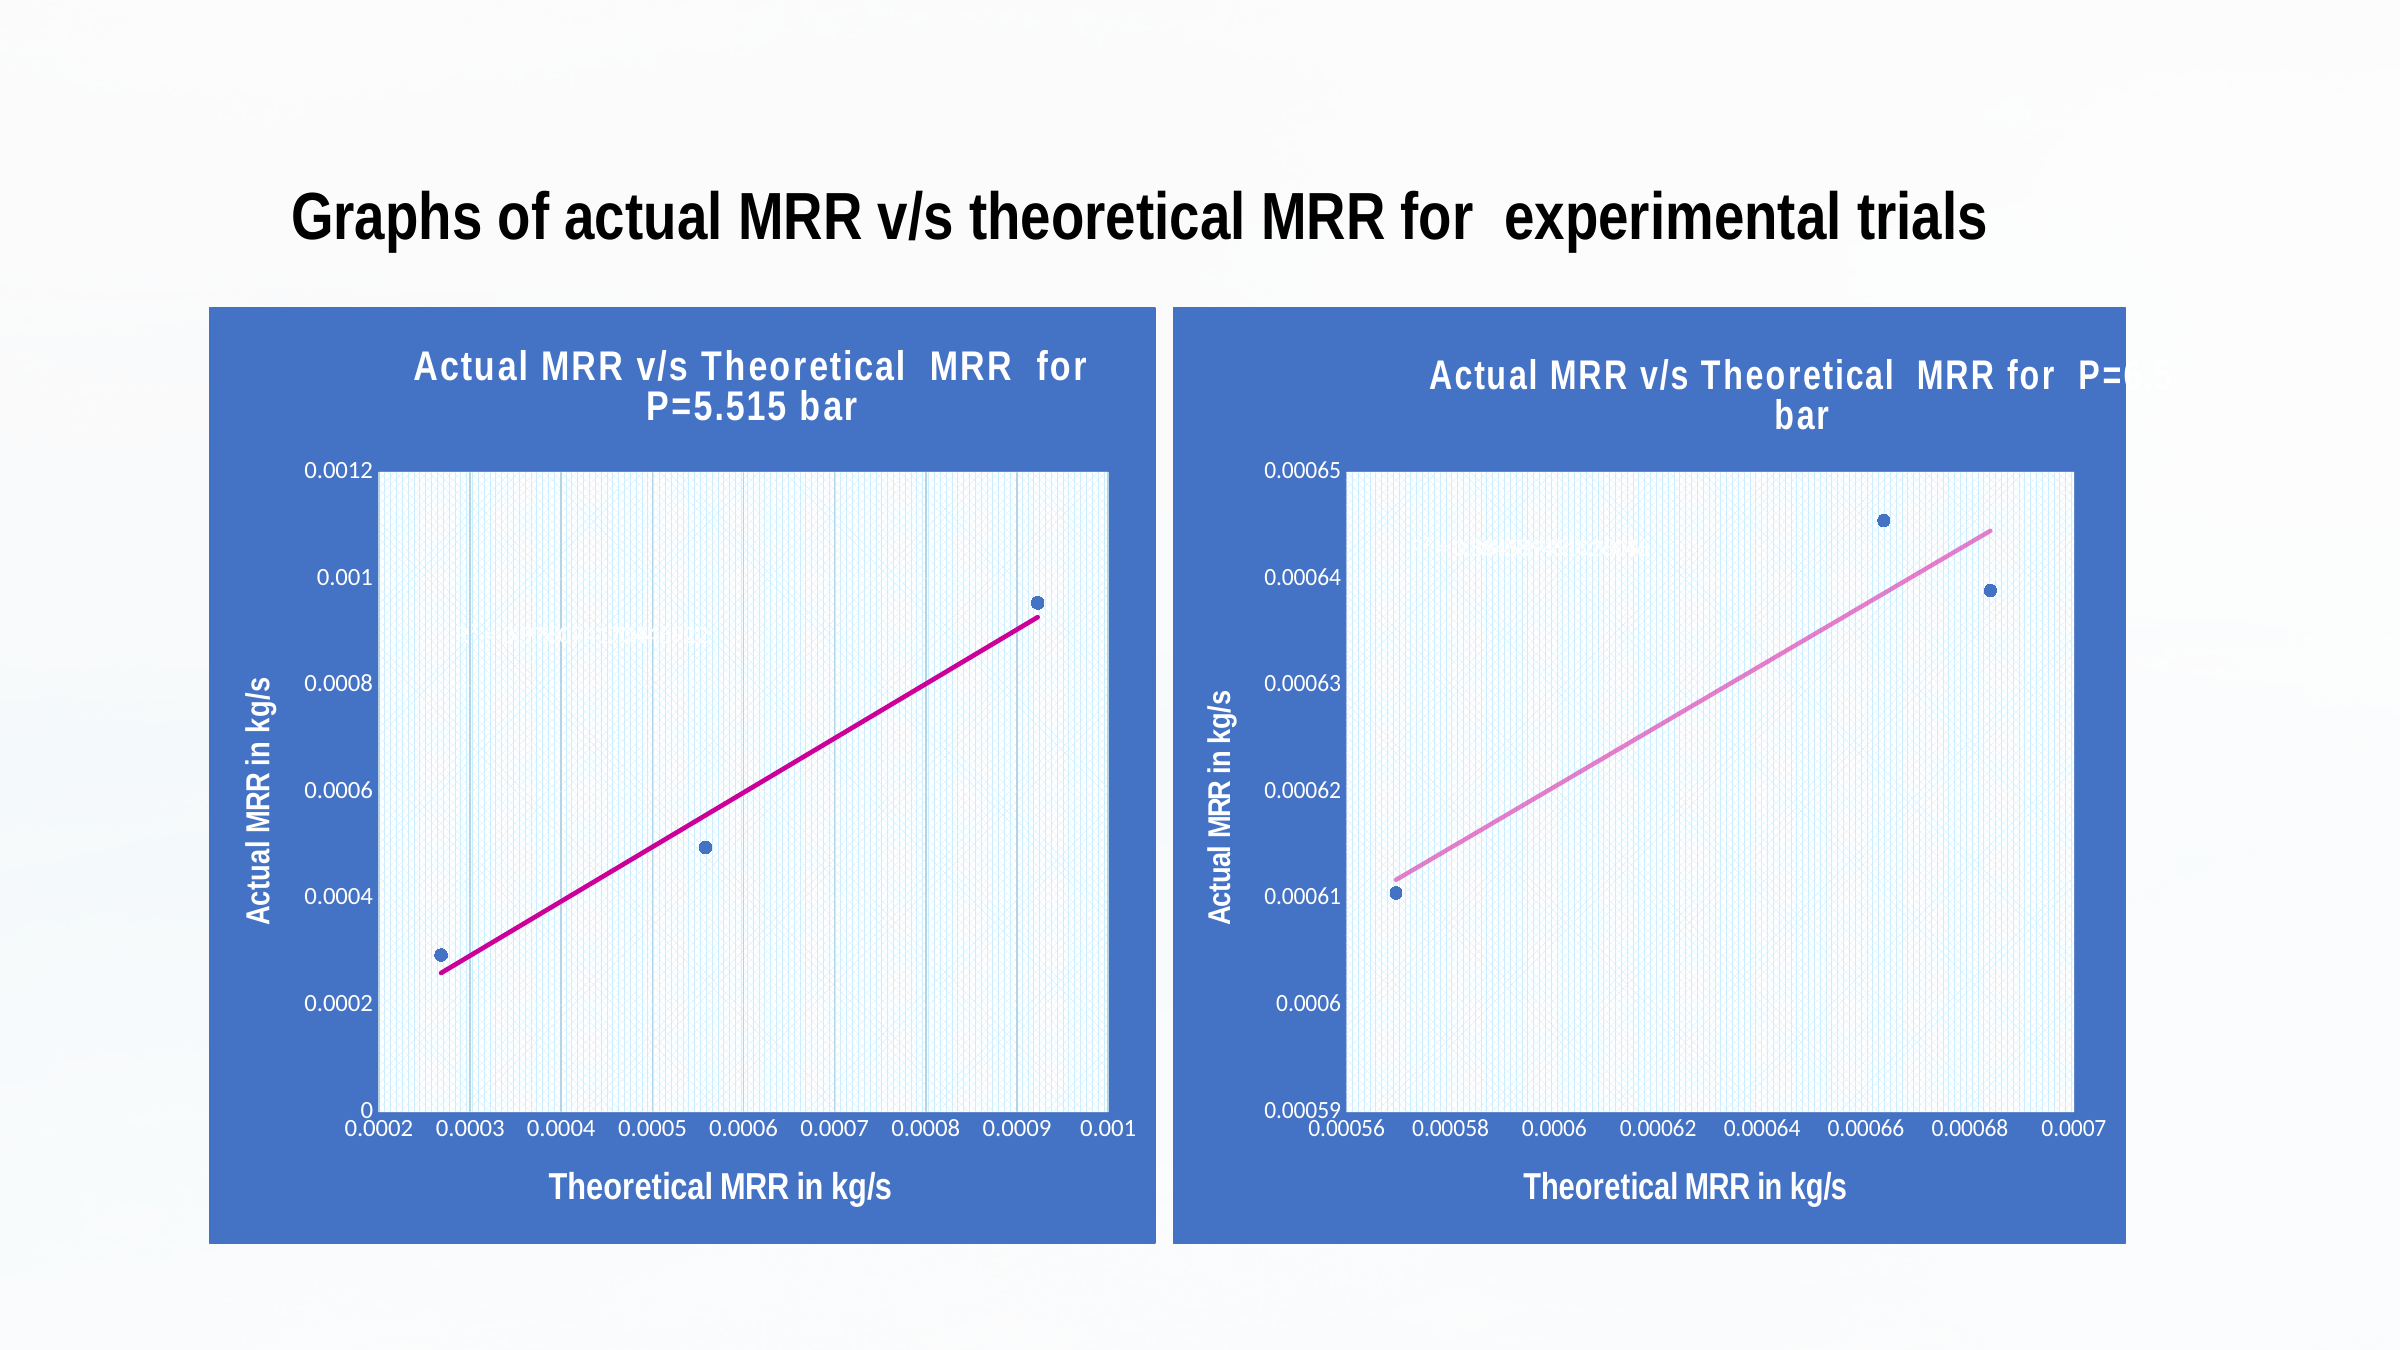

Graphs of actual MRR v/s theoretical MRR for  experimental trials

### Chart: Actual MRR v/s Theoretical  MRR for  P=6.5 bar

| Category |  |
|---|---|

### Chart: Actual MRR v/s Theoretical  MRR  for P=5.515 bar

| Category |  |
|---|---|